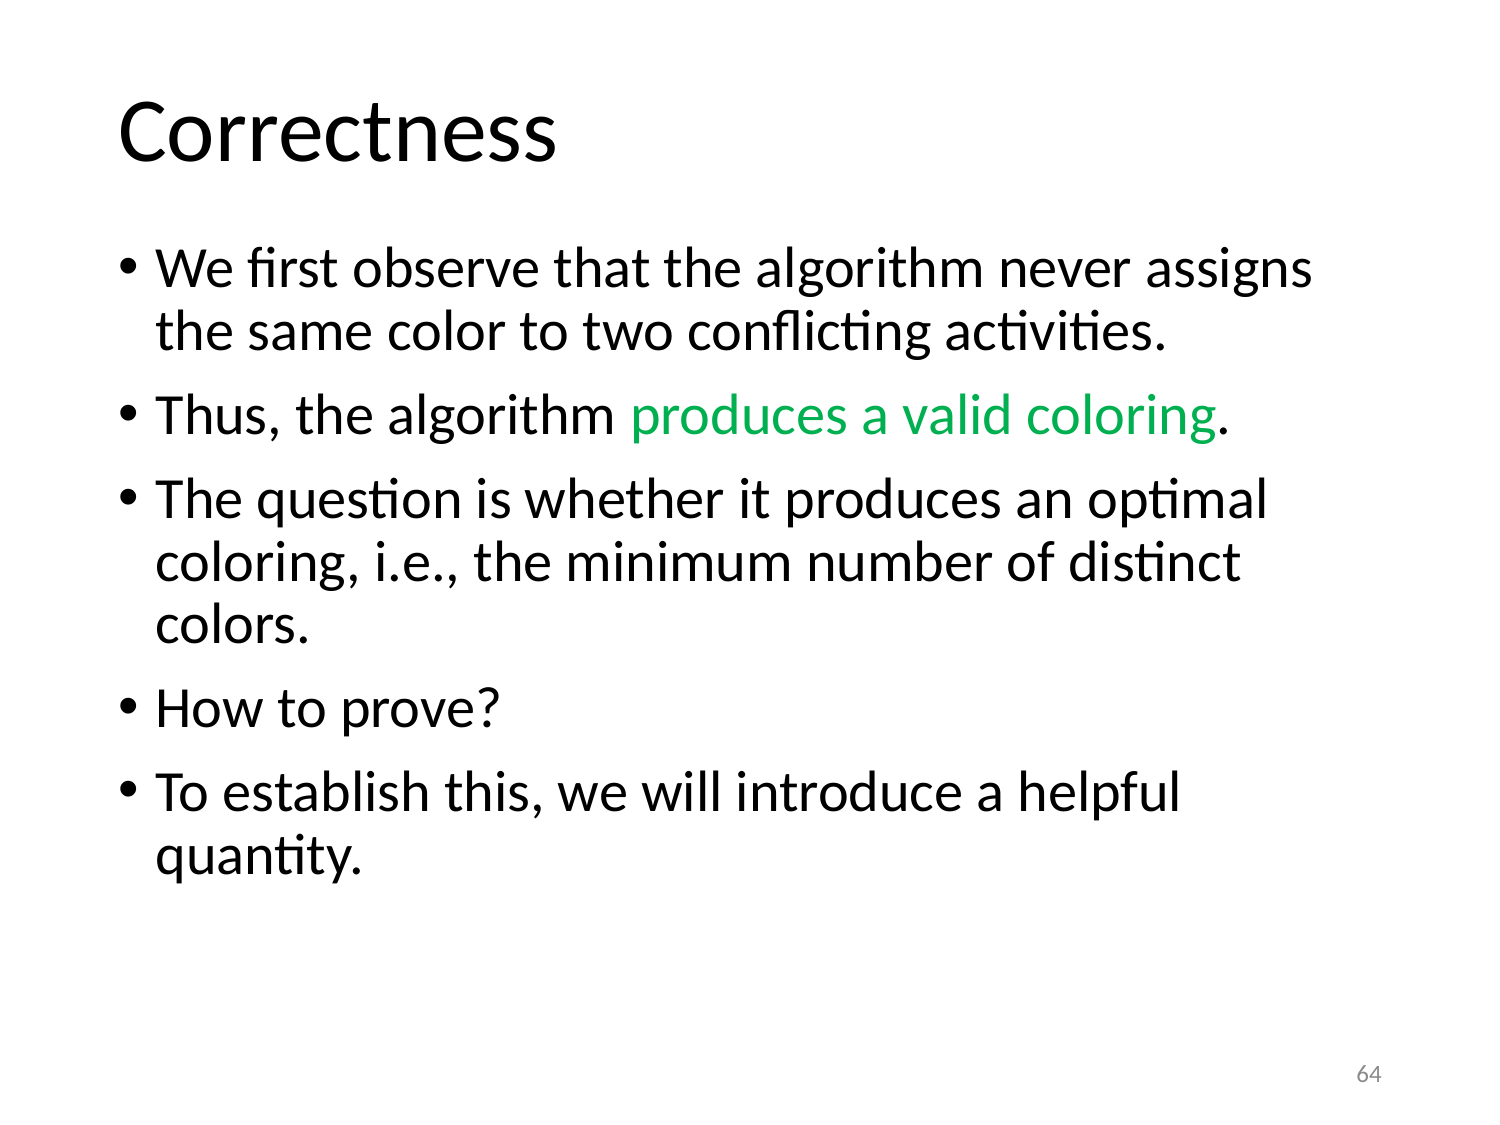

# Correctness
We first observe that the algorithm never assigns the same color to two conflicting activities.
Thus, the algorithm produces a valid coloring.
The question is whether it produces an optimal coloring, i.e., the minimum number of distinct colors.
How to prove?
To establish this, we will introduce a helpful quantity.

64